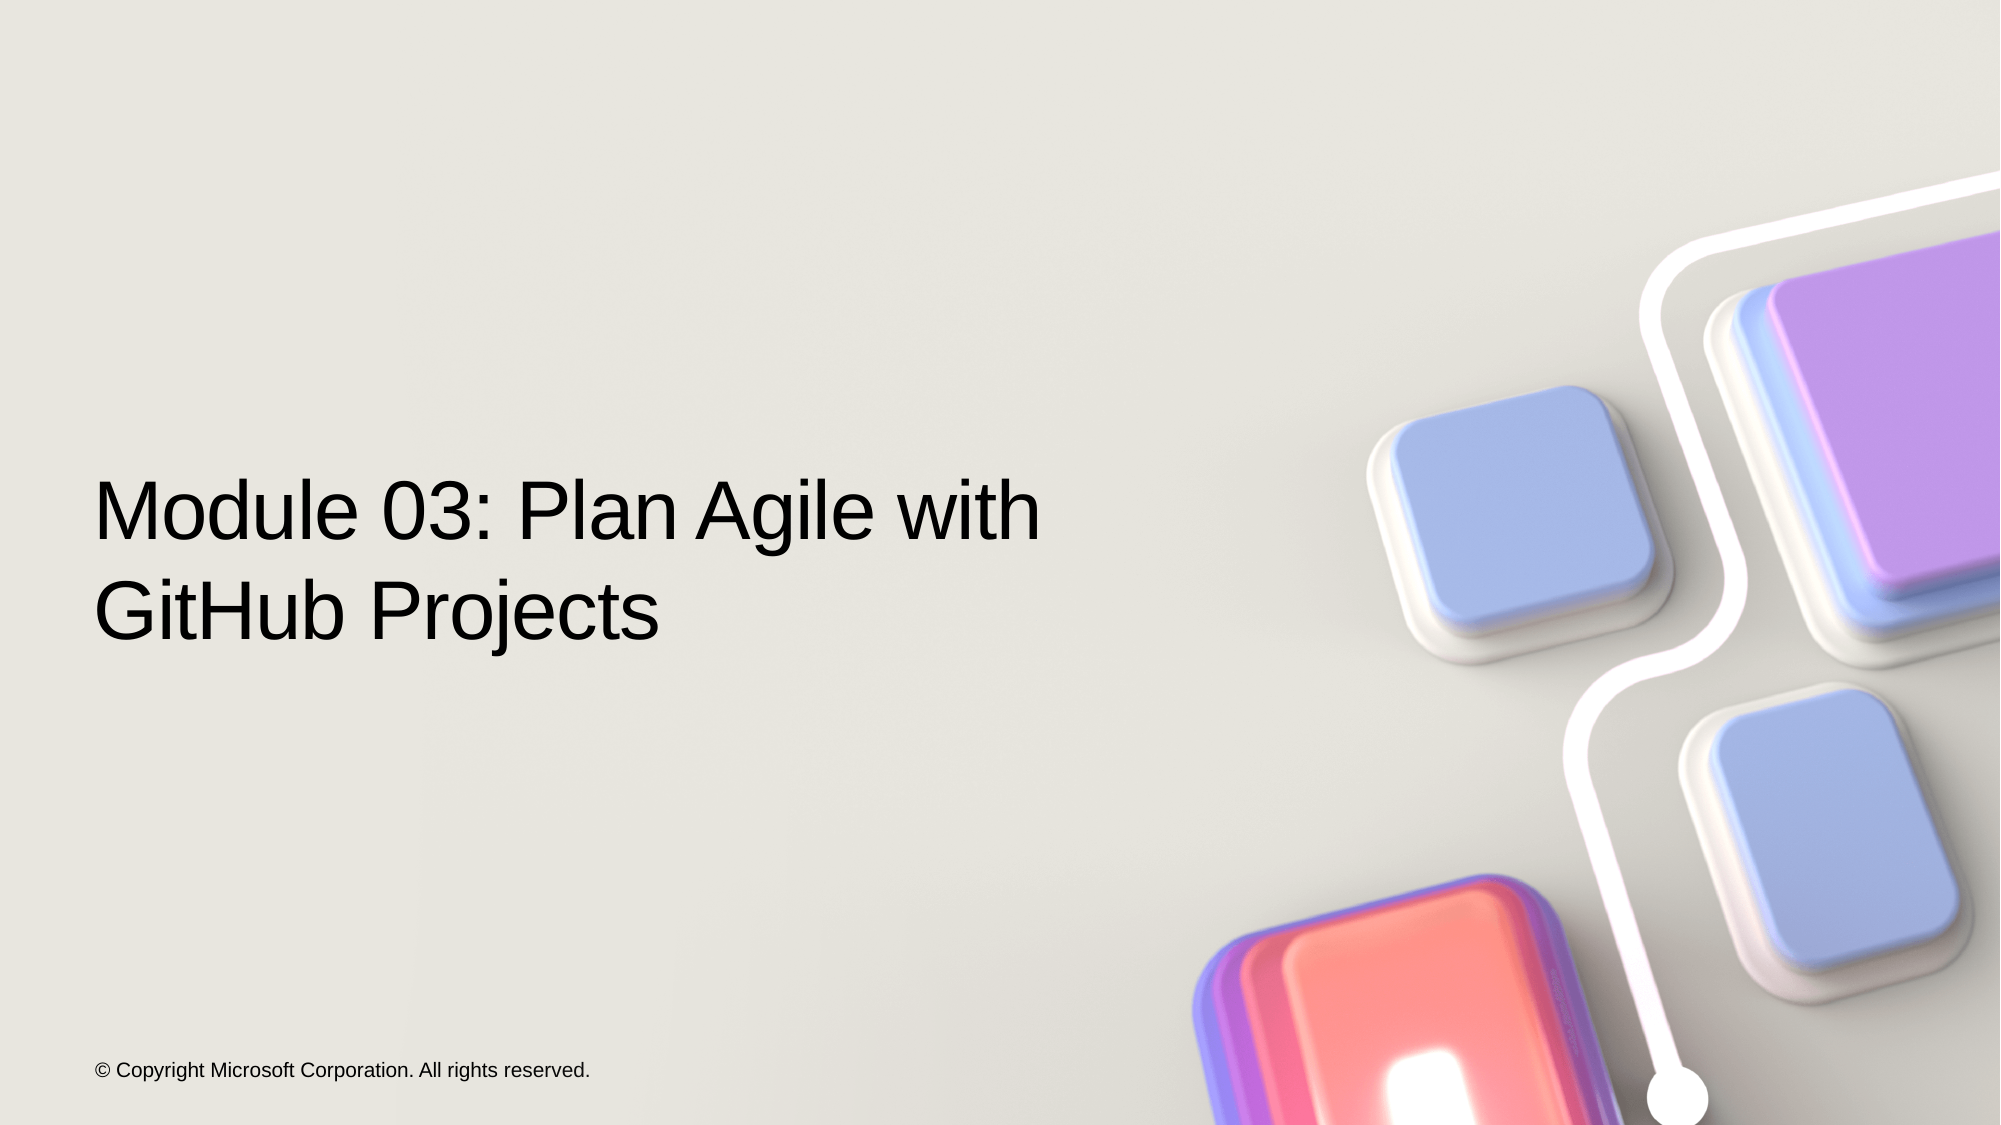

# Module 03: Plan Agile with GitHub Projects